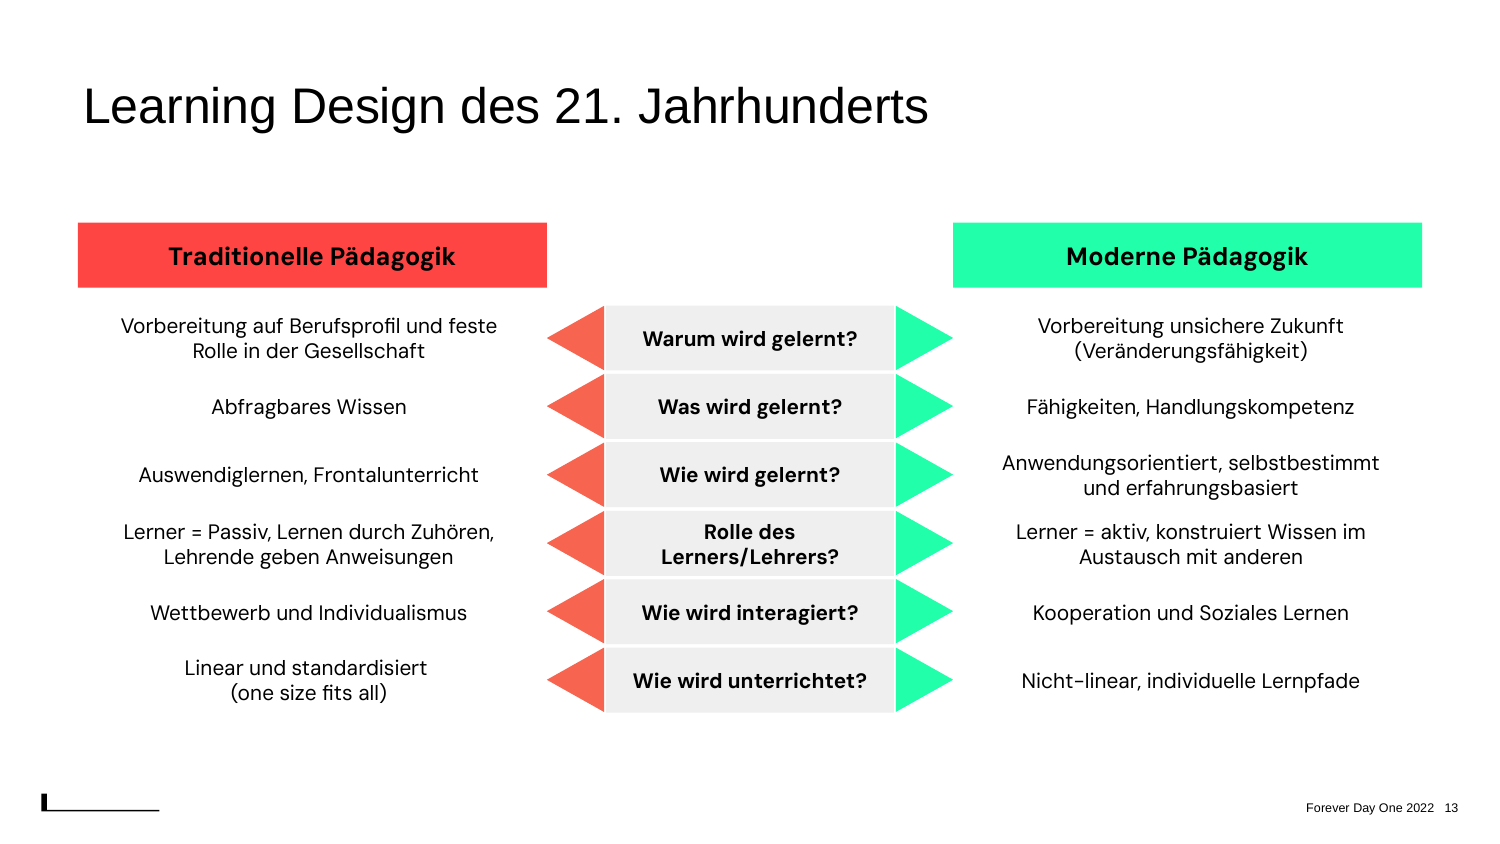

Learning Design des 21. Jahrhunderts
Traditionelle Pädagogik
Moderne Pädagogik
Warum wird gelernt?
Vorbereitung auf Berufsprofil und feste Rolle in der Gesellschaft
Vorbereitung unsichere Zukunft (Veränderungsfähigkeit)

Was wird gelernt?
Abfragbares Wissen
Fähigkeiten, Handlungskompetenz

Wie wird gelernt?
Auswendiglernen, Frontalunterricht
Anwendungsorientiert, selbstbestimmt und erfahrungsbasiert

Rolle des Lerners/Lehrers?
Lerner = Passiv, Lernen durch Zuhören, Lehrende geben Anweisungen
Lerner = aktiv, konstruiert Wissen im Austausch mit anderen

Wie wird interagiert?
Wettbewerb und Individualismus
Kooperation und Soziales Lernen

Linear und standardisiert
(one size fits all)
Nicht-linear, individuelle Lernpfade
Wie wird unterrichtet?

Forever Day One 2022   13